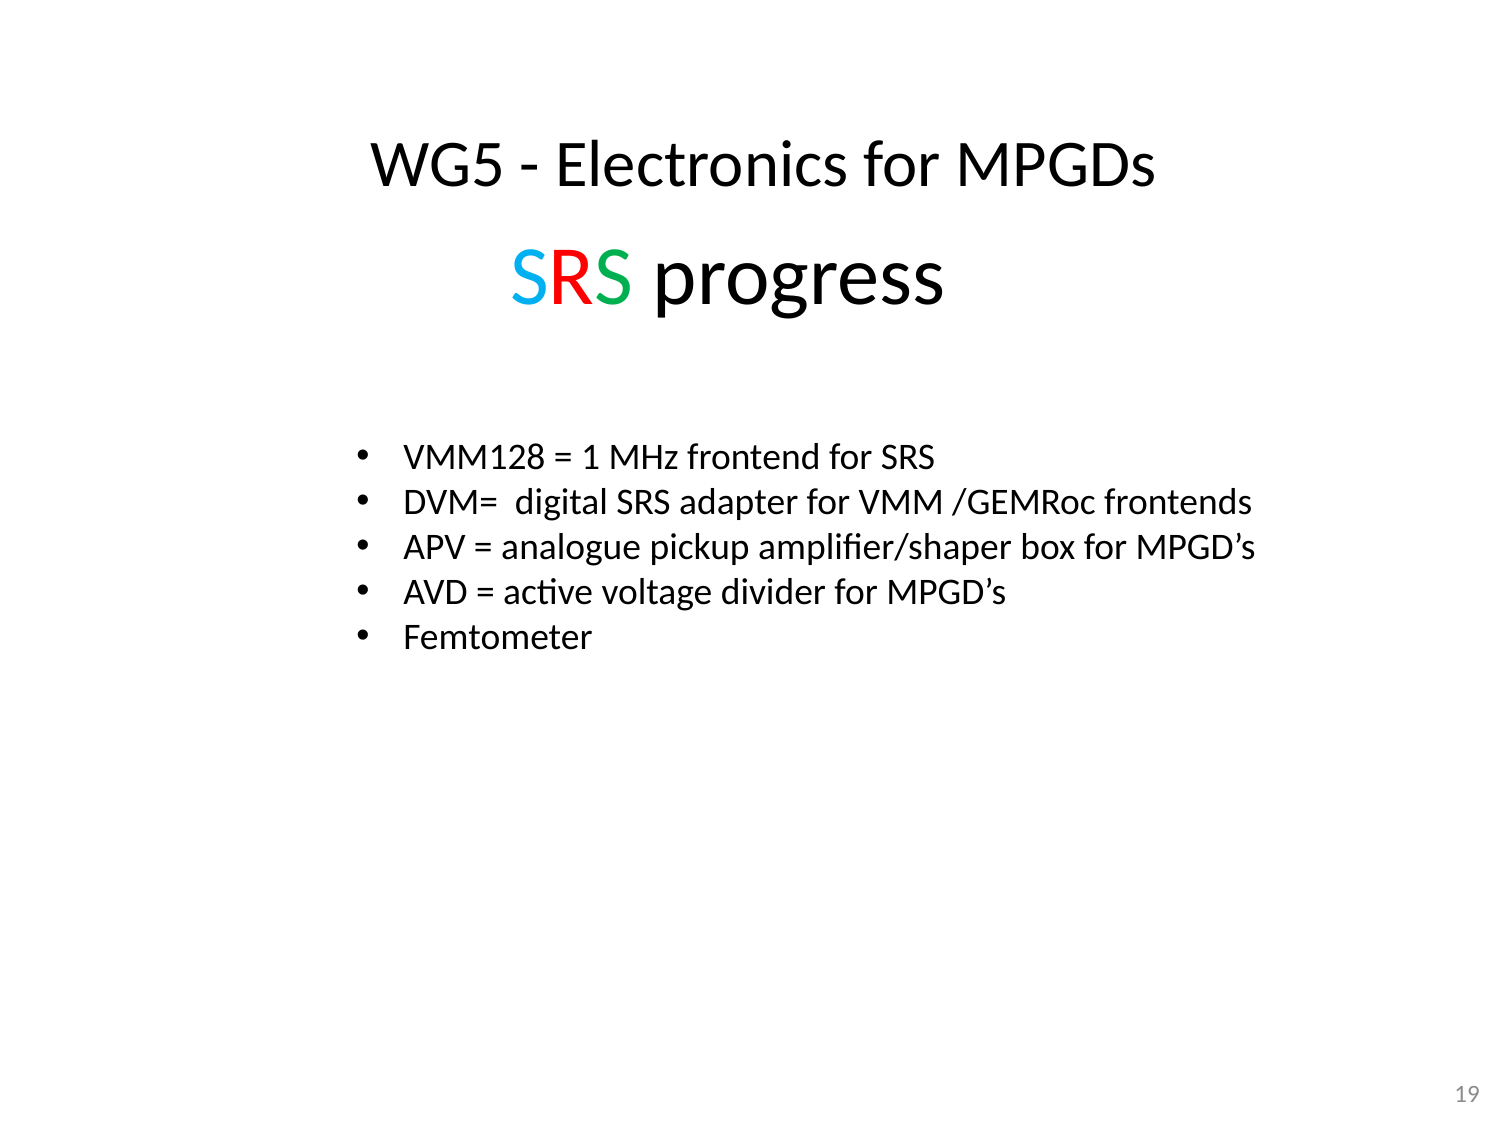

WG5 - Electronics for MPGDs
SRS progress
VMM128 = 1 MHz frontend for SRS
DVM=  digital SRS adapter for VMM /GEMRoc frontends
APV = analogue pickup amplifier/shaper box for MPGD’s
AVD = active voltage divider for MPGD’s
Femtometer

19